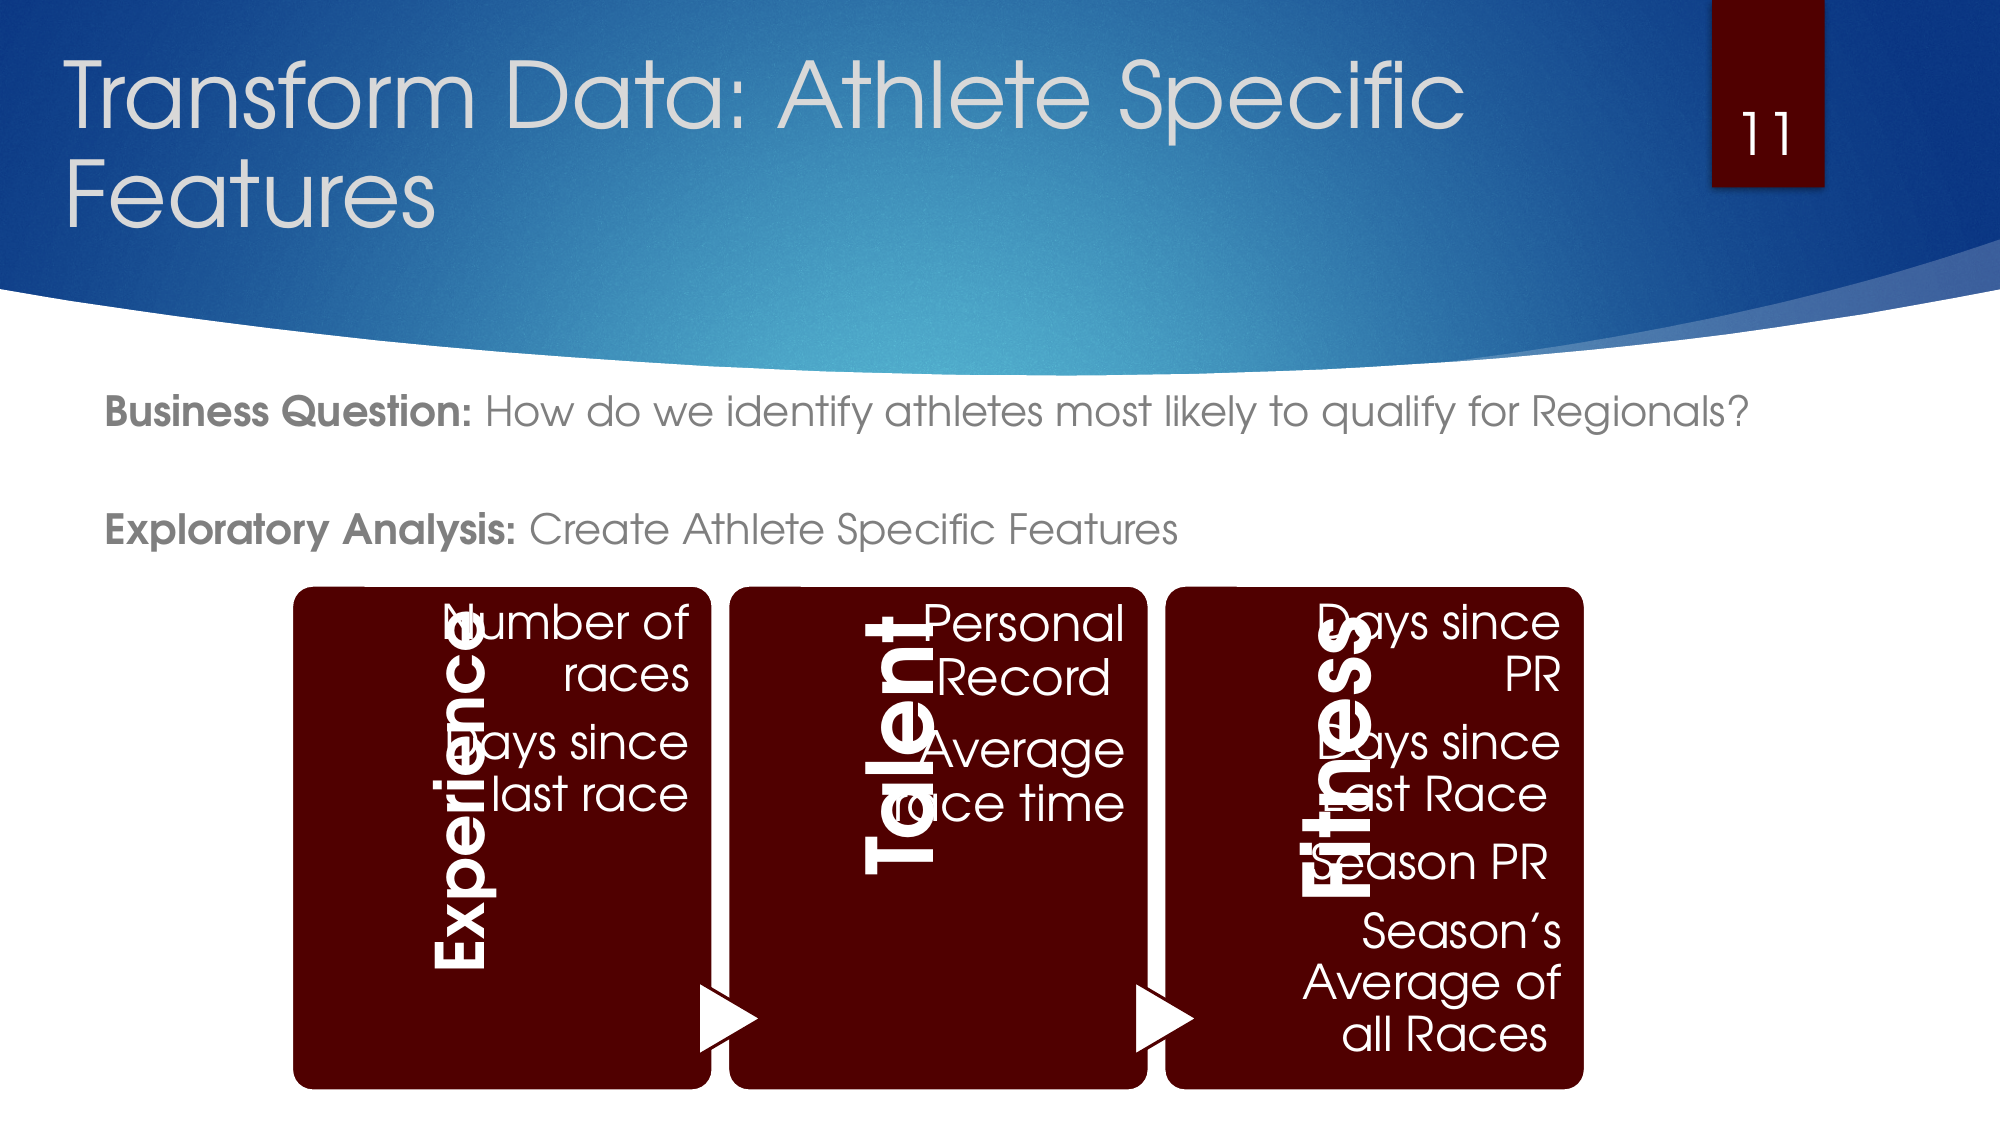

# Transform Data: Athlete Specific Features
11

Business Question: How do we identify athletes most likely to qualify for Regionals?

Exploratory Analysis: Create Athlete Specific Features

Experience
Number of races
Days since last race
Talent
Personal Record
Average race time
Fitness
Days since PR
Days since Last Race
Season PR
Season’s Average of all Races